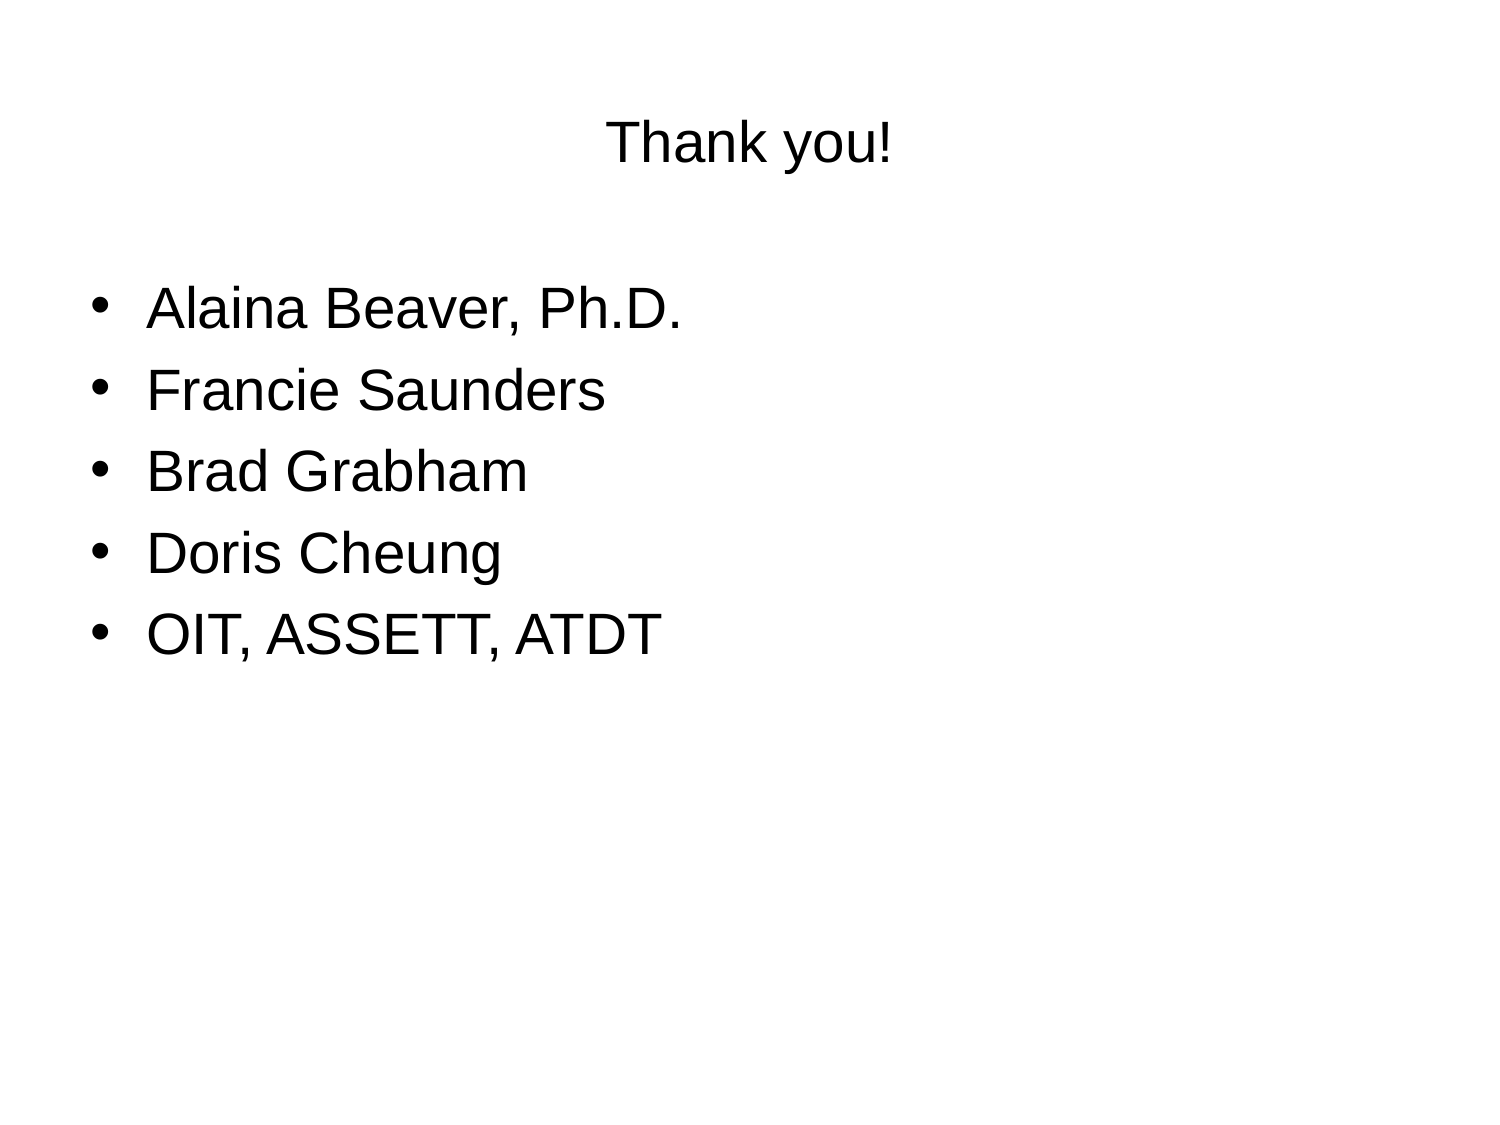

# Thank you!
Alaina Beaver, Ph.D.
Francie Saunders
Brad Grabham
Doris Cheung
OIT, ASSETT, ATDT